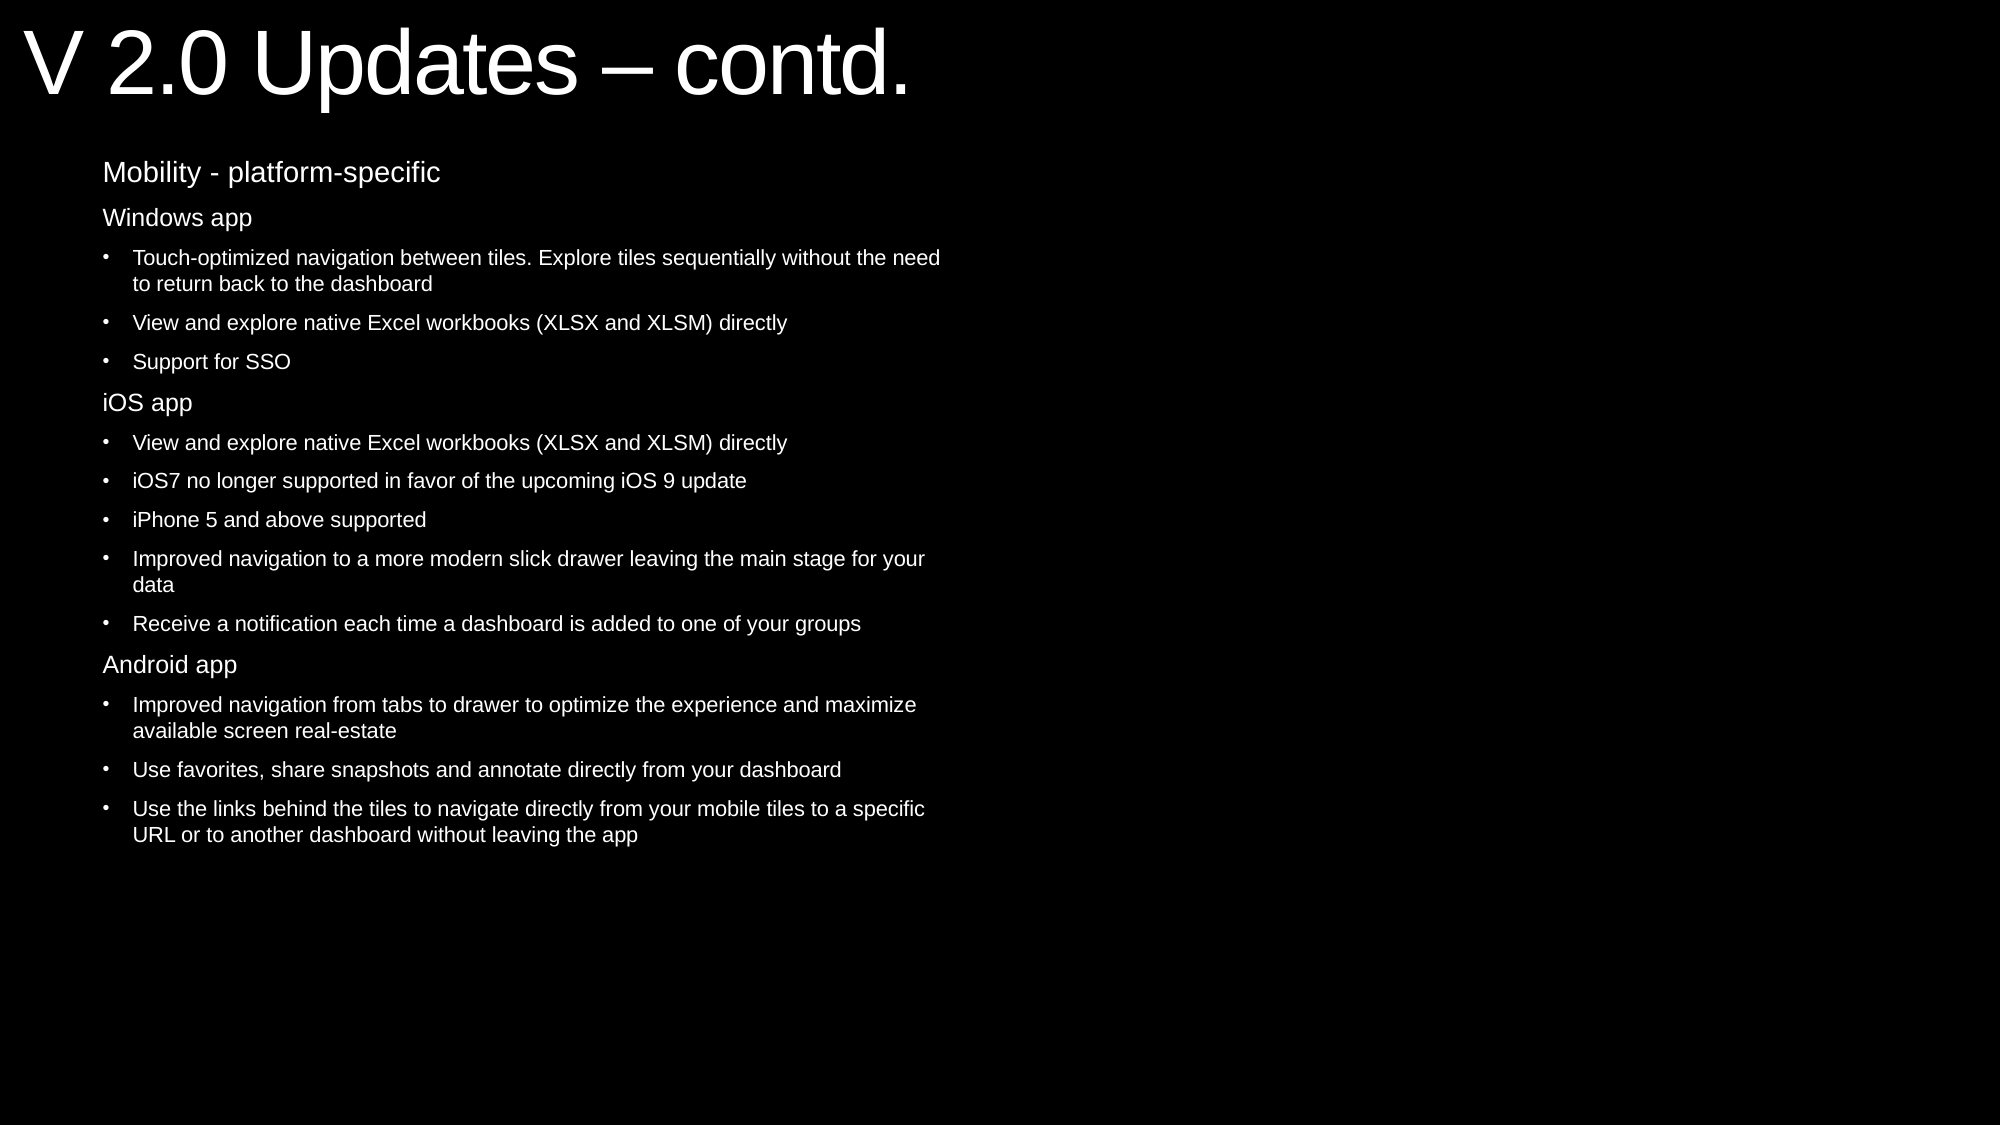

V 2.0 Updates – contd.
Mobility - platform-specific
Windows app
Touch-optimized navigation between tiles. Explore tiles sequentially without the need to return back to the dashboard
View and explore native Excel workbooks (XLSX and XLSM) directly
Support for SSO
iOS app
View and explore native Excel workbooks (XLSX and XLSM) directly
iOS7 no longer supported in favor of the upcoming iOS 9 update
iPhone 5 and above supported
Improved navigation to a more modern slick drawer leaving the main stage for your data
Receive a notification each time a dashboard is added to one of your groups
Android app
Improved navigation from tabs to drawer to optimize the experience and maximize available screen real-estate
Use favorites, share snapshots and annotate directly from your dashboard
Use the links behind the tiles to navigate directly from your mobile tiles to a specific URL or to another dashboard without leaving the app